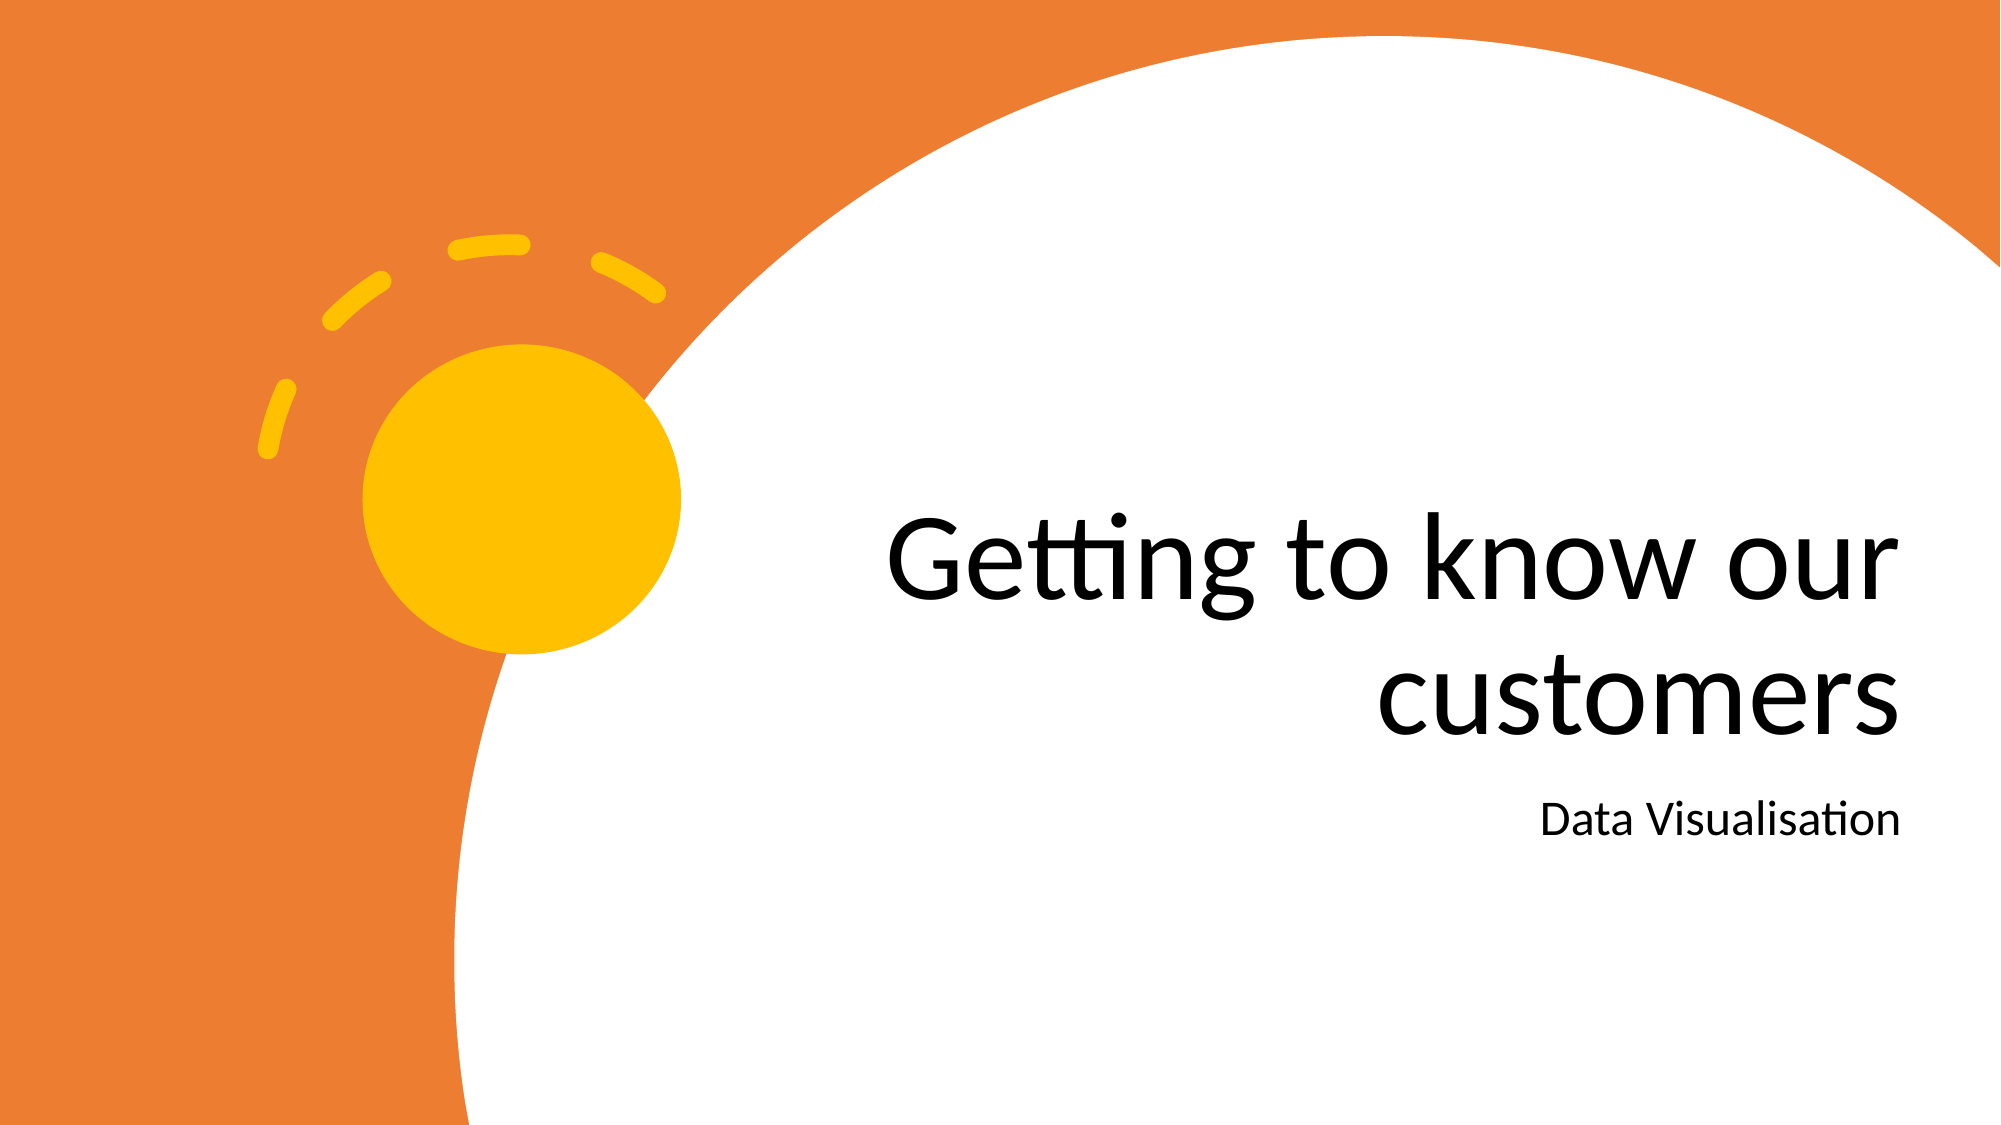

# Getting to know our customers

Data Visualisation